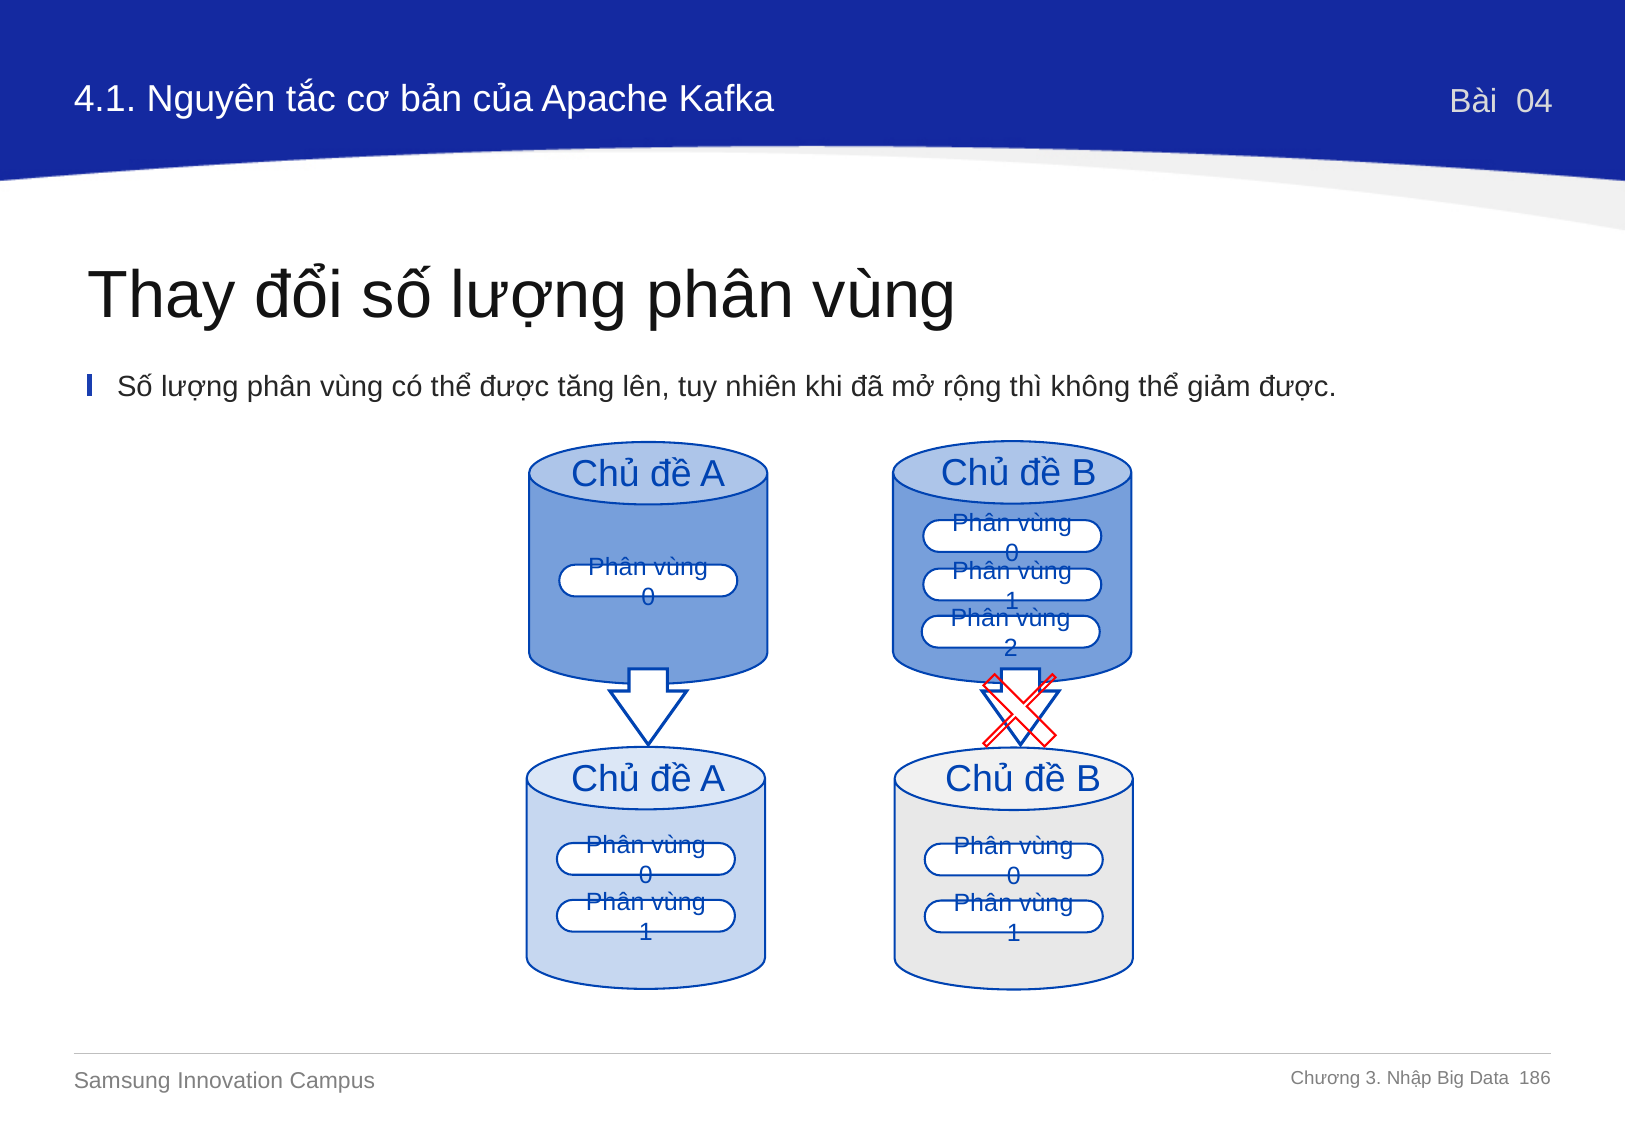

4.1. Nguyên tắc cơ bản của Apache Kafka
Bài  04
Thay đổi số lượng phân vùng
Số lượng phân vùng có thể được tăng lên, tuy nhiên khi đã mở rộng thì không thể giảm được.
Chủ đề B

Phân vùng 0
Phân vùng 1
Phân vùng 2
Chủ đề A

Phân vùng 0

Chủ đề B

Phân vùng 0
Phân vùng 1
Chủ đề A

Phân vùng 0
Phân vùng 1